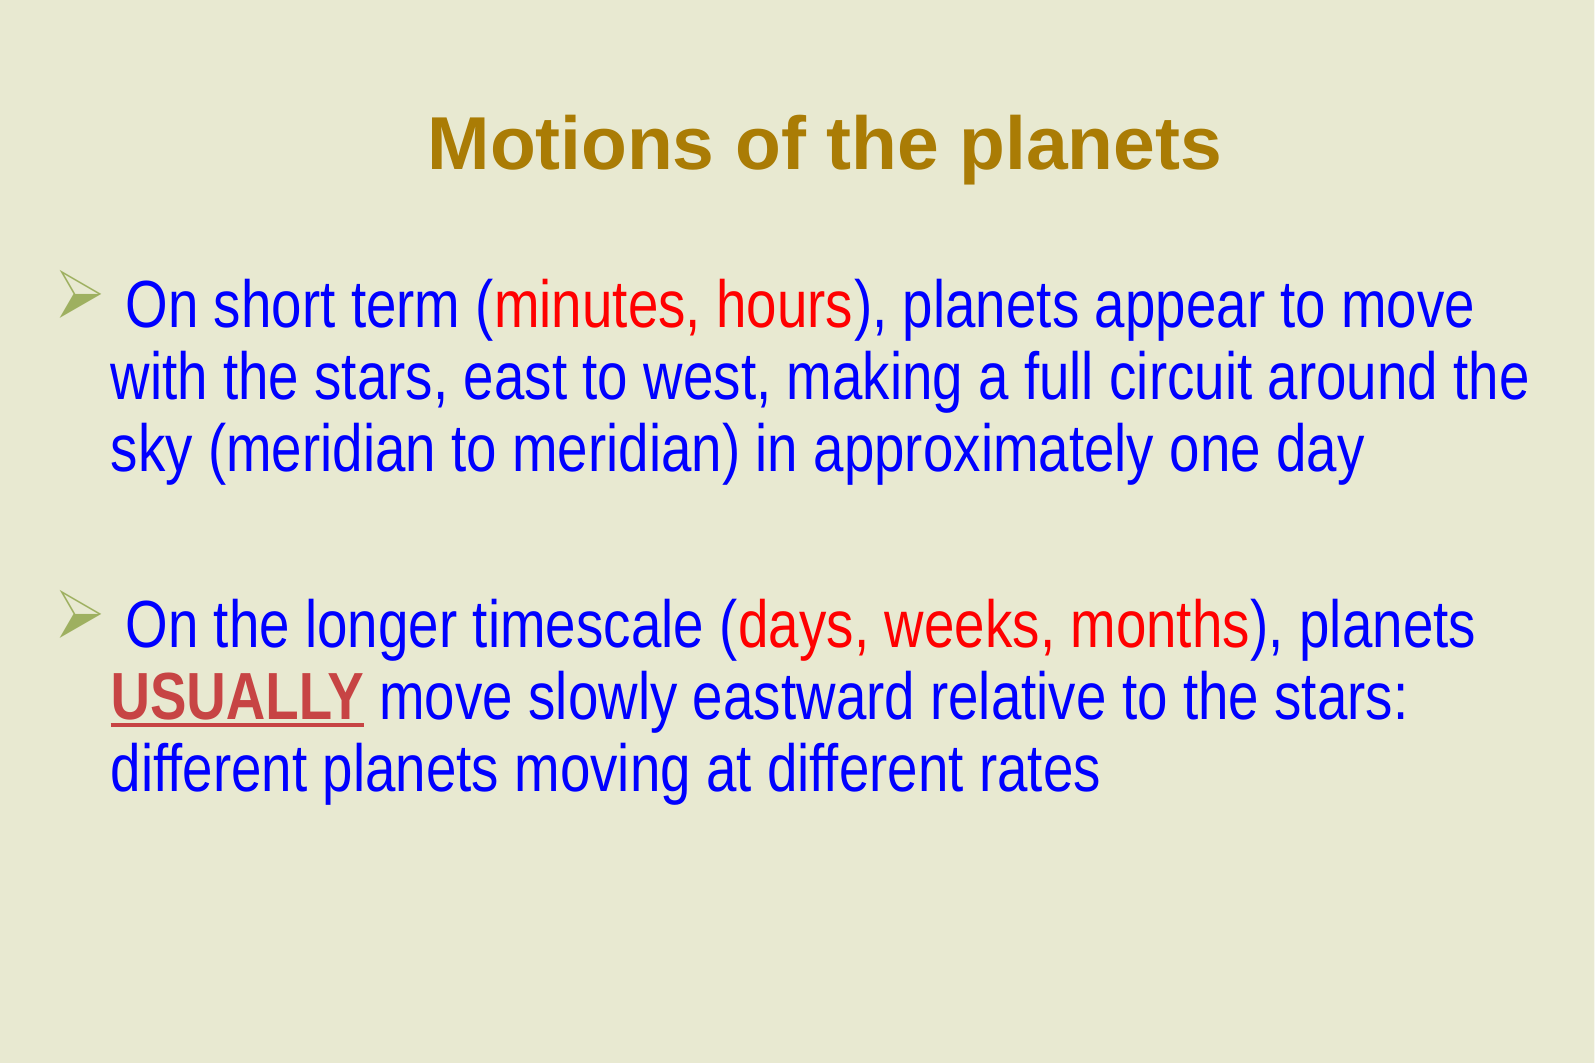

Motions of the planets
 On short term (minutes, hours), planets appear to move  with the stars, east to west, making a full circuit around the sky (meridian to meridian) in approximately one day

 On the longer timescale (days, weeks, months), planets USUALLY move slowly eastward relative to the stars: different planets moving at different rates